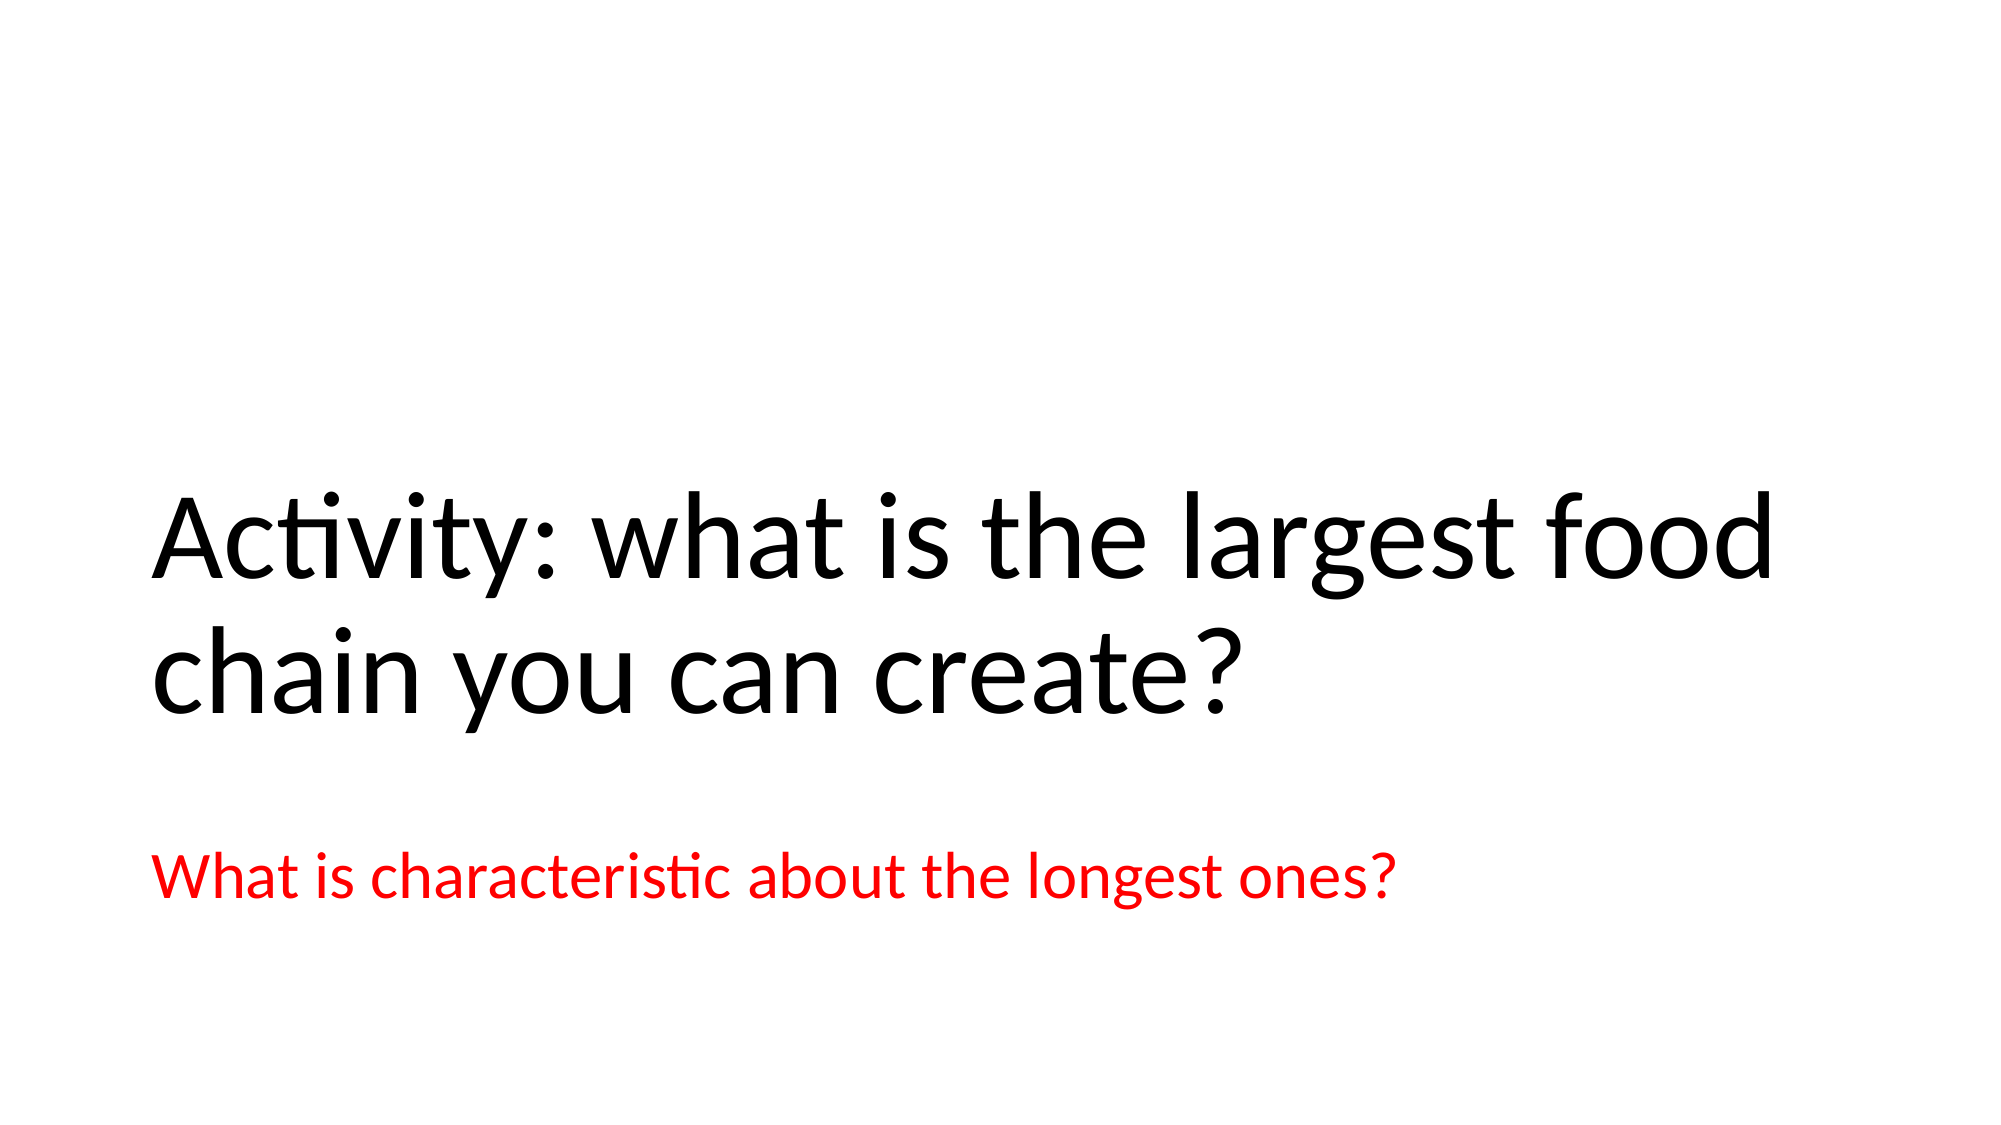

# Activity: what is the largest food chain you can create?
What is characteristic about the longest ones?